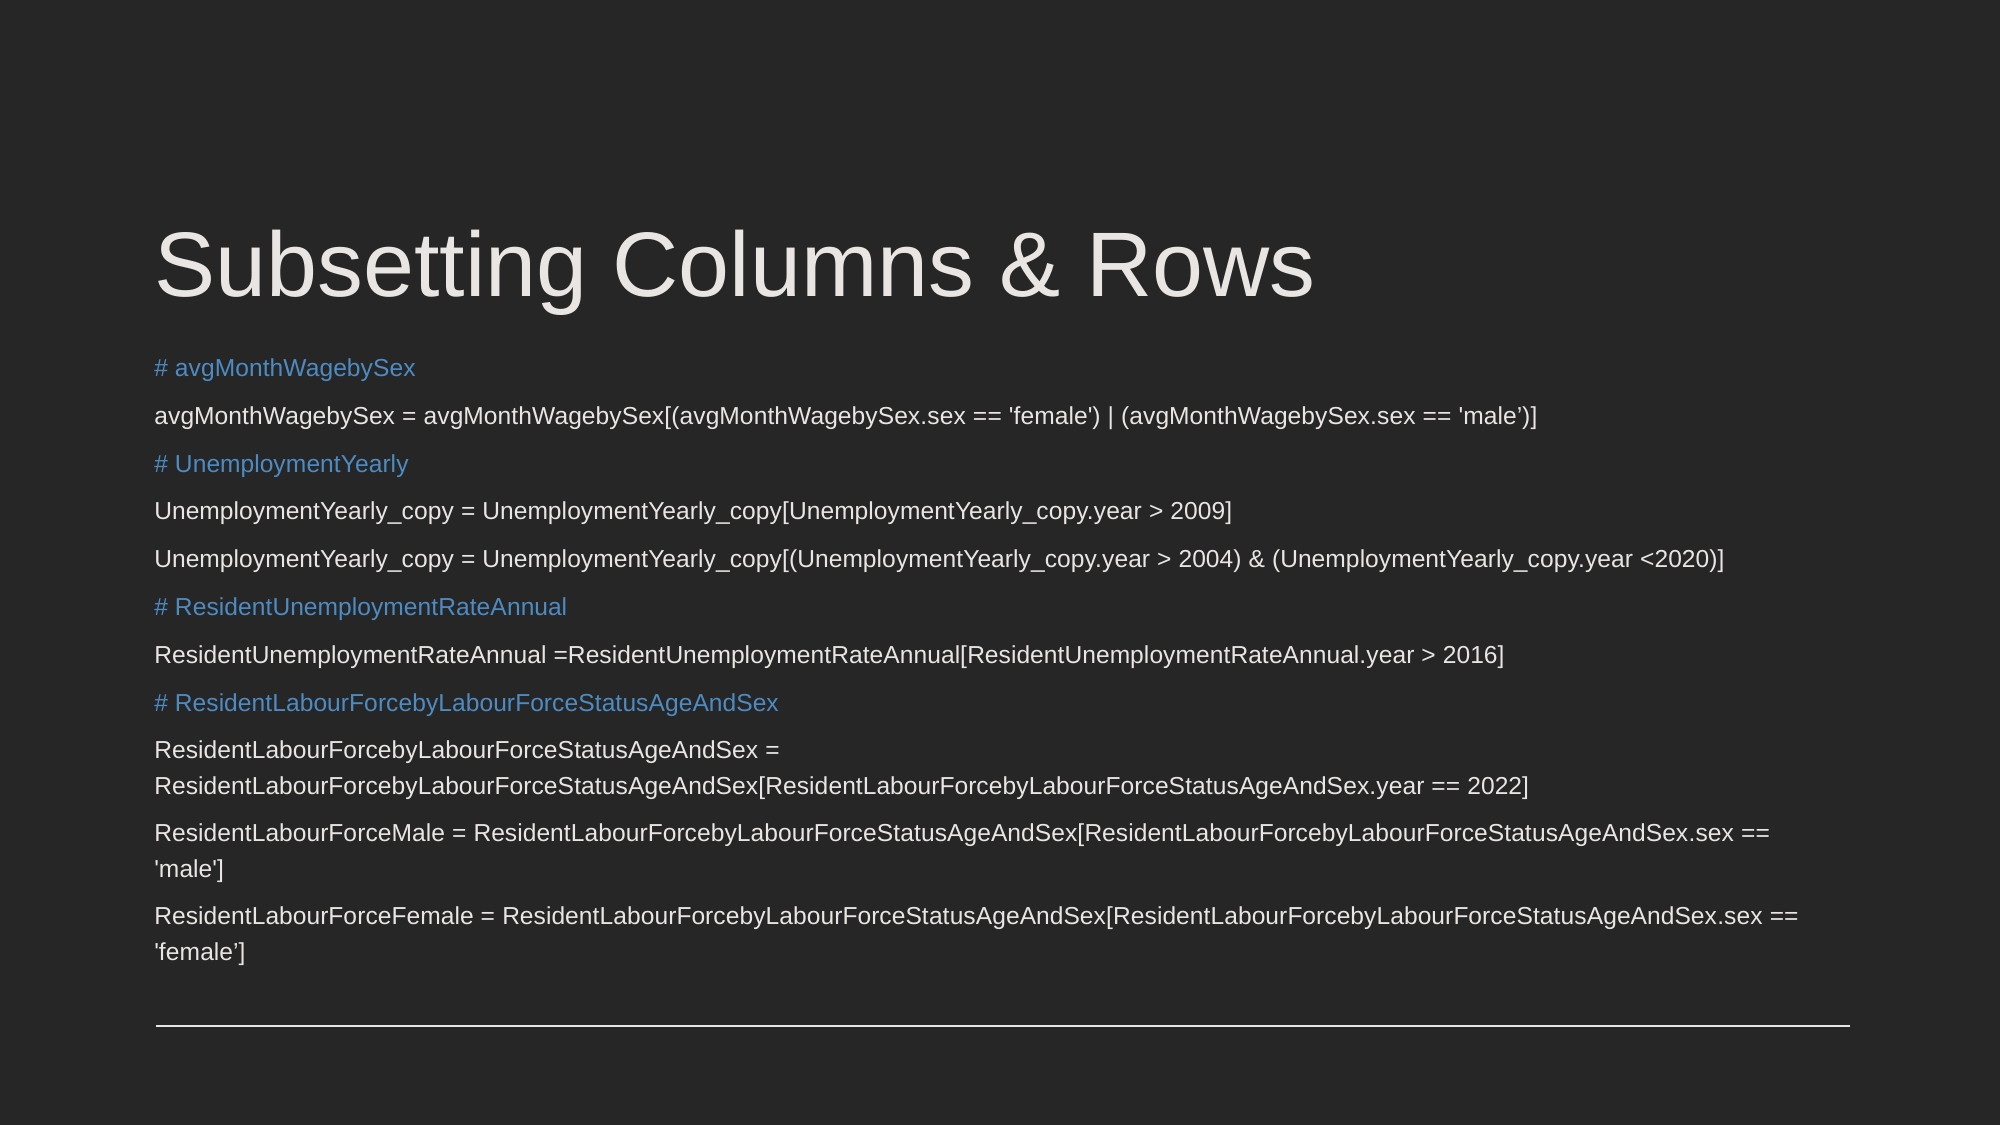

# Subsetting Columns & Rows
# avgMonthWagebySex
avgMonthWagebySex = avgMonthWagebySex[(avgMonthWagebySex.sex == 'female') | (avgMonthWagebySex.sex == 'male’)]
# UnemploymentYearly
UnemploymentYearly_copy = UnemploymentYearly_copy[UnemploymentYearly_copy.year > 2009]
UnemploymentYearly_copy = UnemploymentYearly_copy[(UnemploymentYearly_copy.year > 2004) & (UnemploymentYearly_copy.year <2020)]
# ResidentUnemploymentRateAnnual
ResidentUnemploymentRateAnnual =ResidentUnemploymentRateAnnual[ResidentUnemploymentRateAnnual.year > 2016]
# ResidentLabourForcebyLabourForceStatusAgeAndSex
ResidentLabourForcebyLabourForceStatusAgeAndSex = ResidentLabourForcebyLabourForceStatusAgeAndSex[ResidentLabourForcebyLabourForceStatusAgeAndSex.year == 2022]
ResidentLabourForceMale = ResidentLabourForcebyLabourForceStatusAgeAndSex[ResidentLabourForcebyLabourForceStatusAgeAndSex.sex == 'male']
ResidentLabourForceFemale = ResidentLabourForcebyLabourForceStatusAgeAndSex[ResidentLabourForcebyLabourForceStatusAgeAndSex.sex == 'female’]